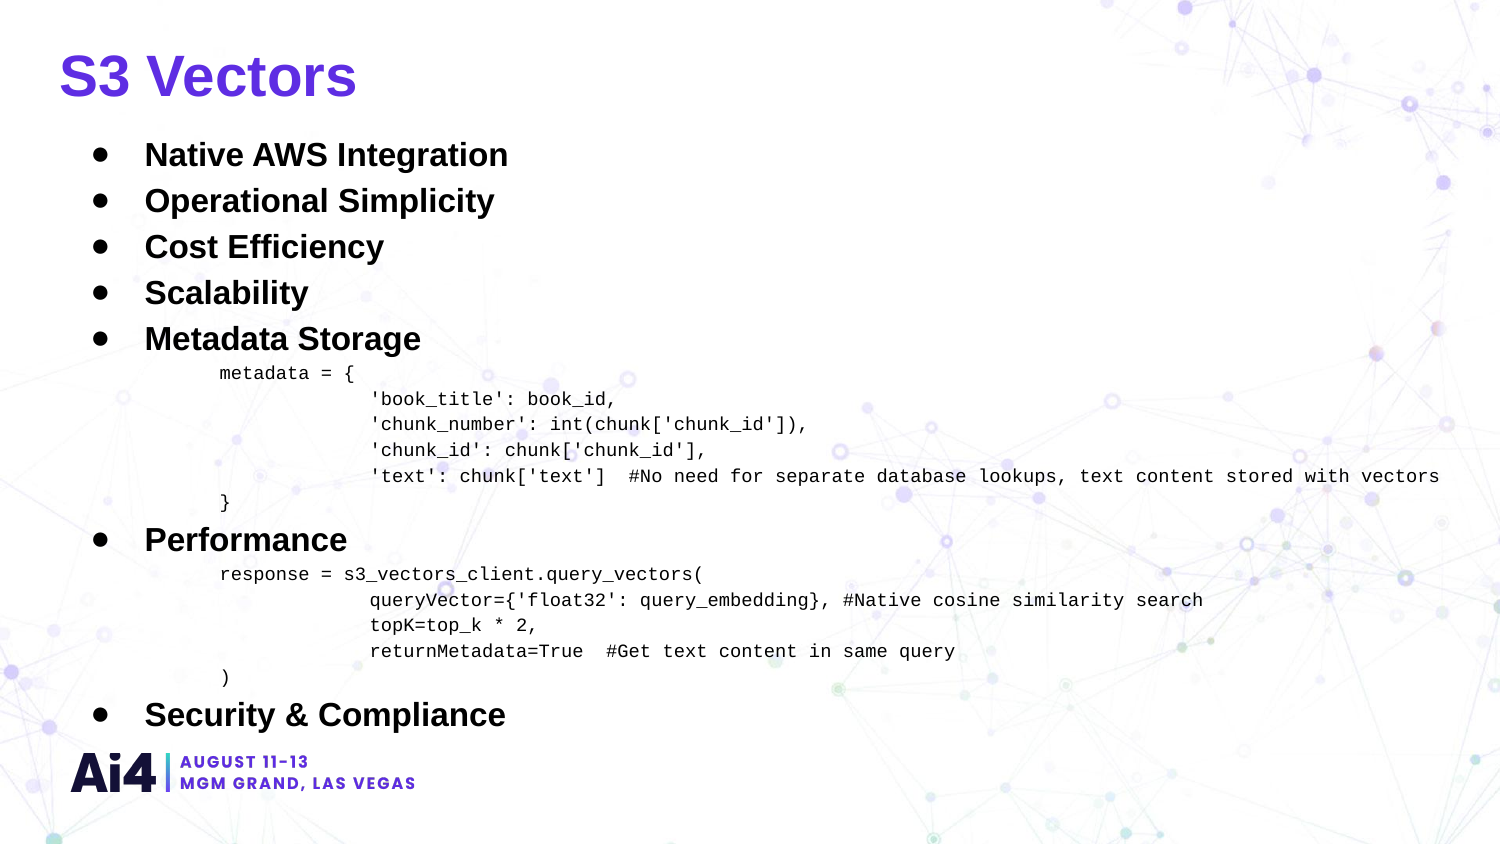

S3 Vectors
Native AWS Integration
Operational Simplicity
Cost Efficiency
Scalability
Metadata Storage
metadata = {
	'book_title': book_id,
	'chunk_number': int(chunk['chunk_id']),
	'chunk_id': chunk['chunk_id'],
	'text': chunk['text']  #No need for separate database lookups, text content stored with vectors
}
Performance
response = s3_vectors_client.query_vectors(
	queryVector={'float32': query_embedding}, #Native cosine similarity search
	topK=top_k * 2,
	returnMetadata=True  #Get text content in same query
)
Security & Compliance